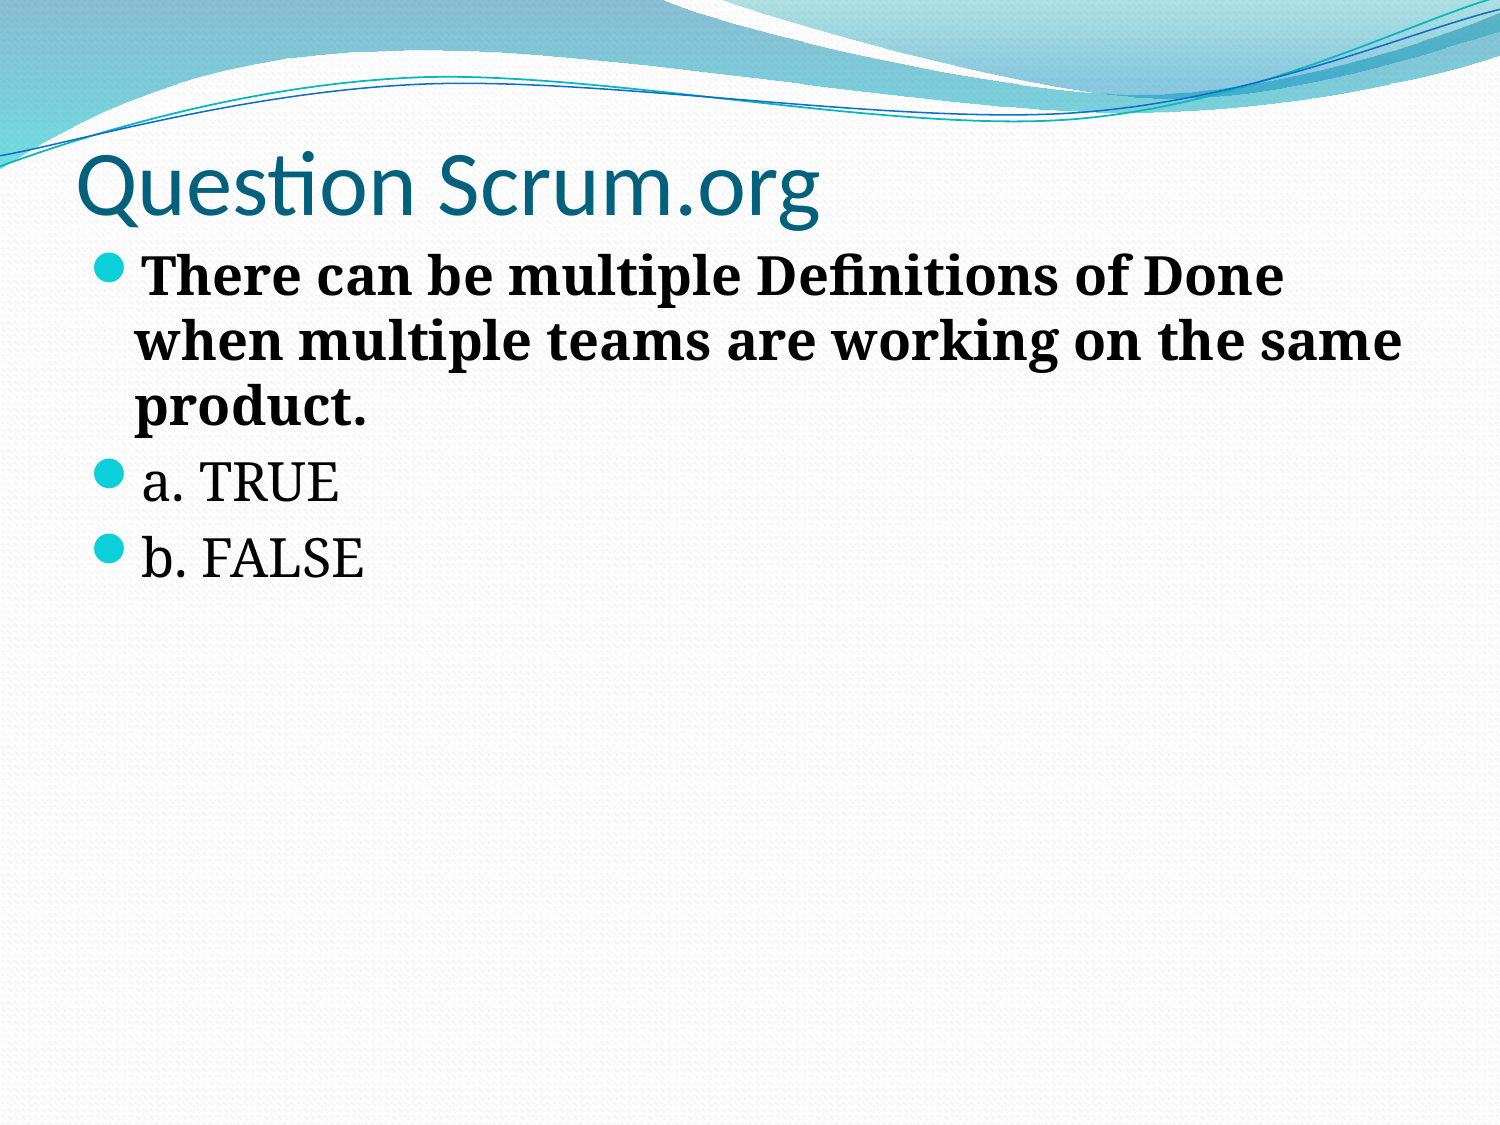

# Question Scrum.org
There can be multiple Definitions of Done when multiple teams are working on the same product.
a. TRUE
b. FALSE